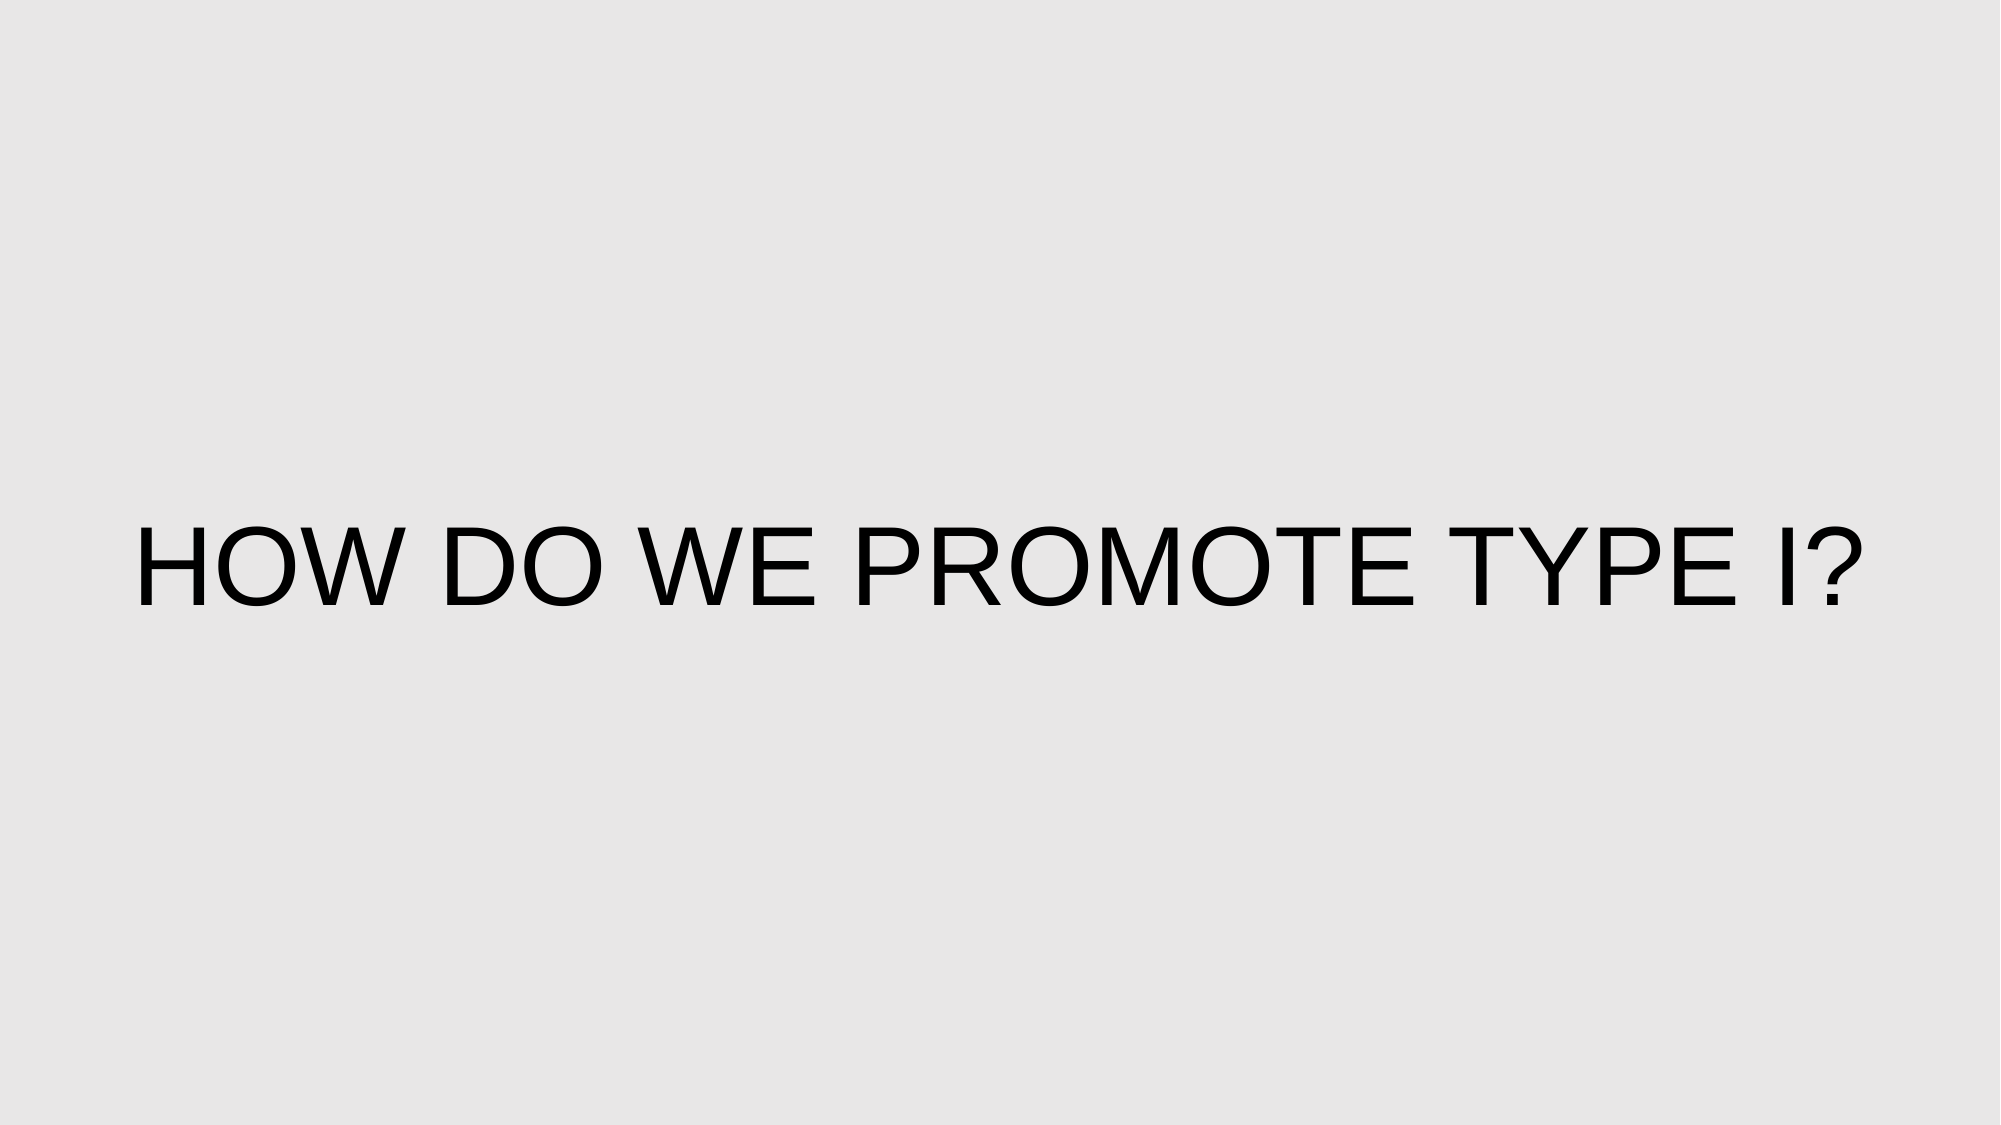

# How do we promote Type I?